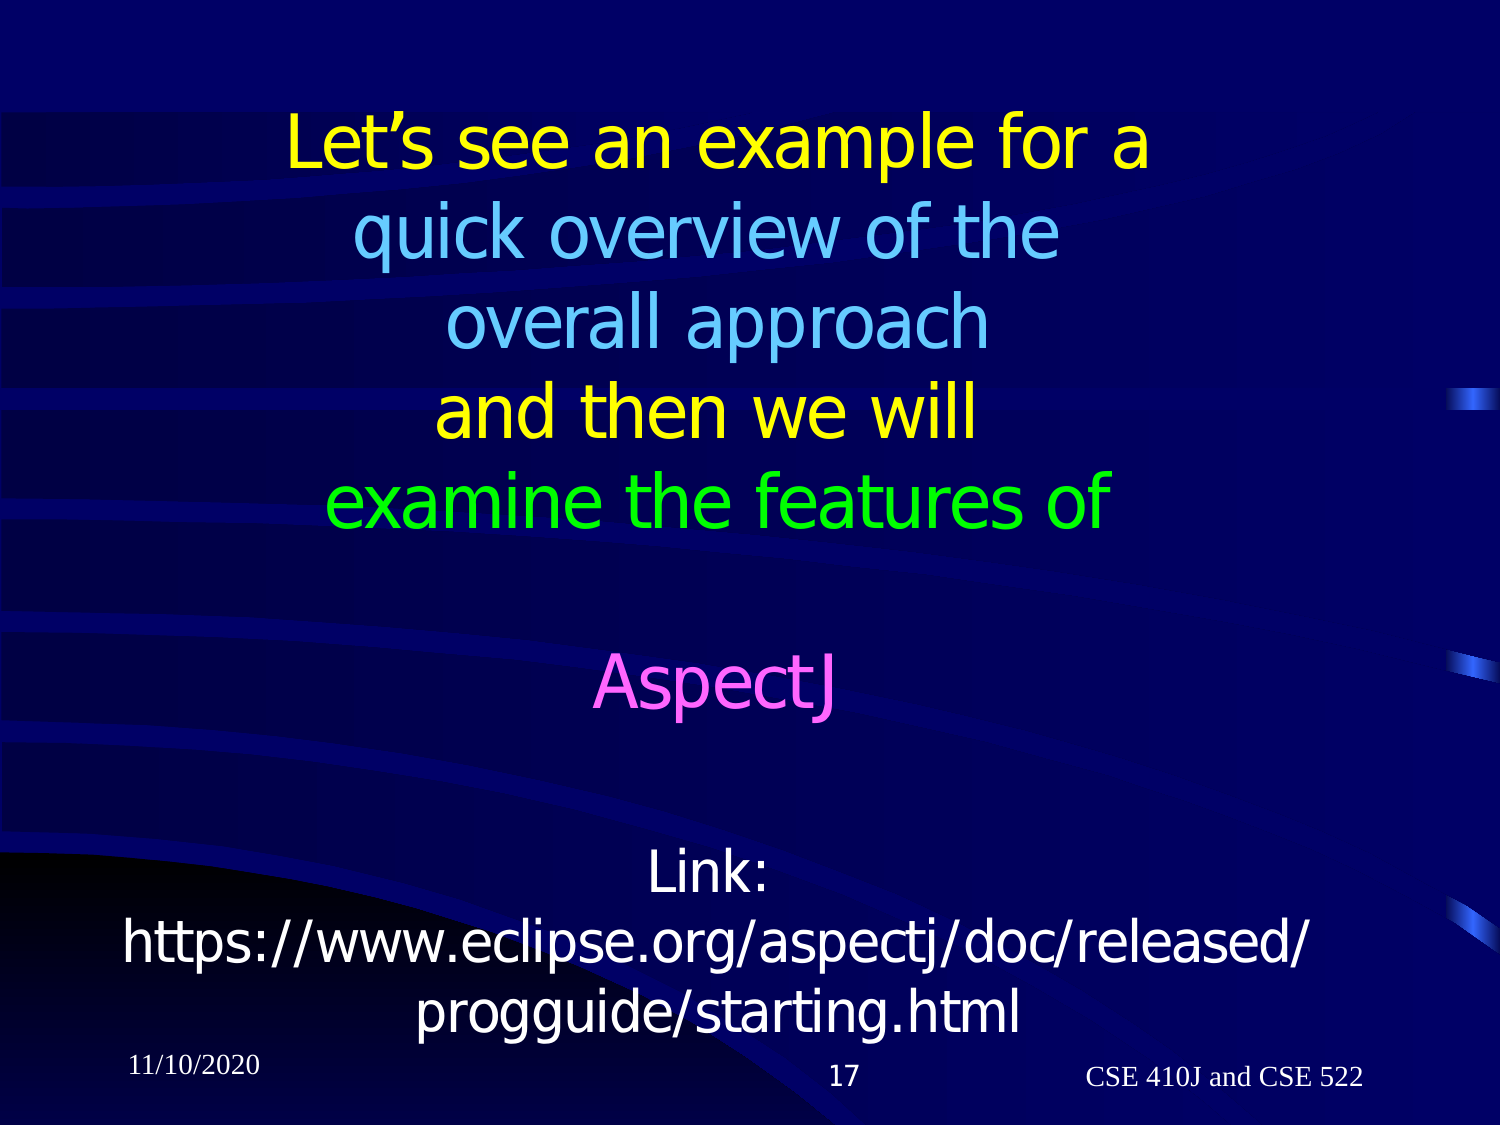

# Let’s see an example for a quick overview of the overall approach and then we will examine the features of AspectJ Link:  https://www.eclipse.org/aspectj/doc/released/ progguide/starting.html
11/10/2020
17
CSE 410J and CSE 522